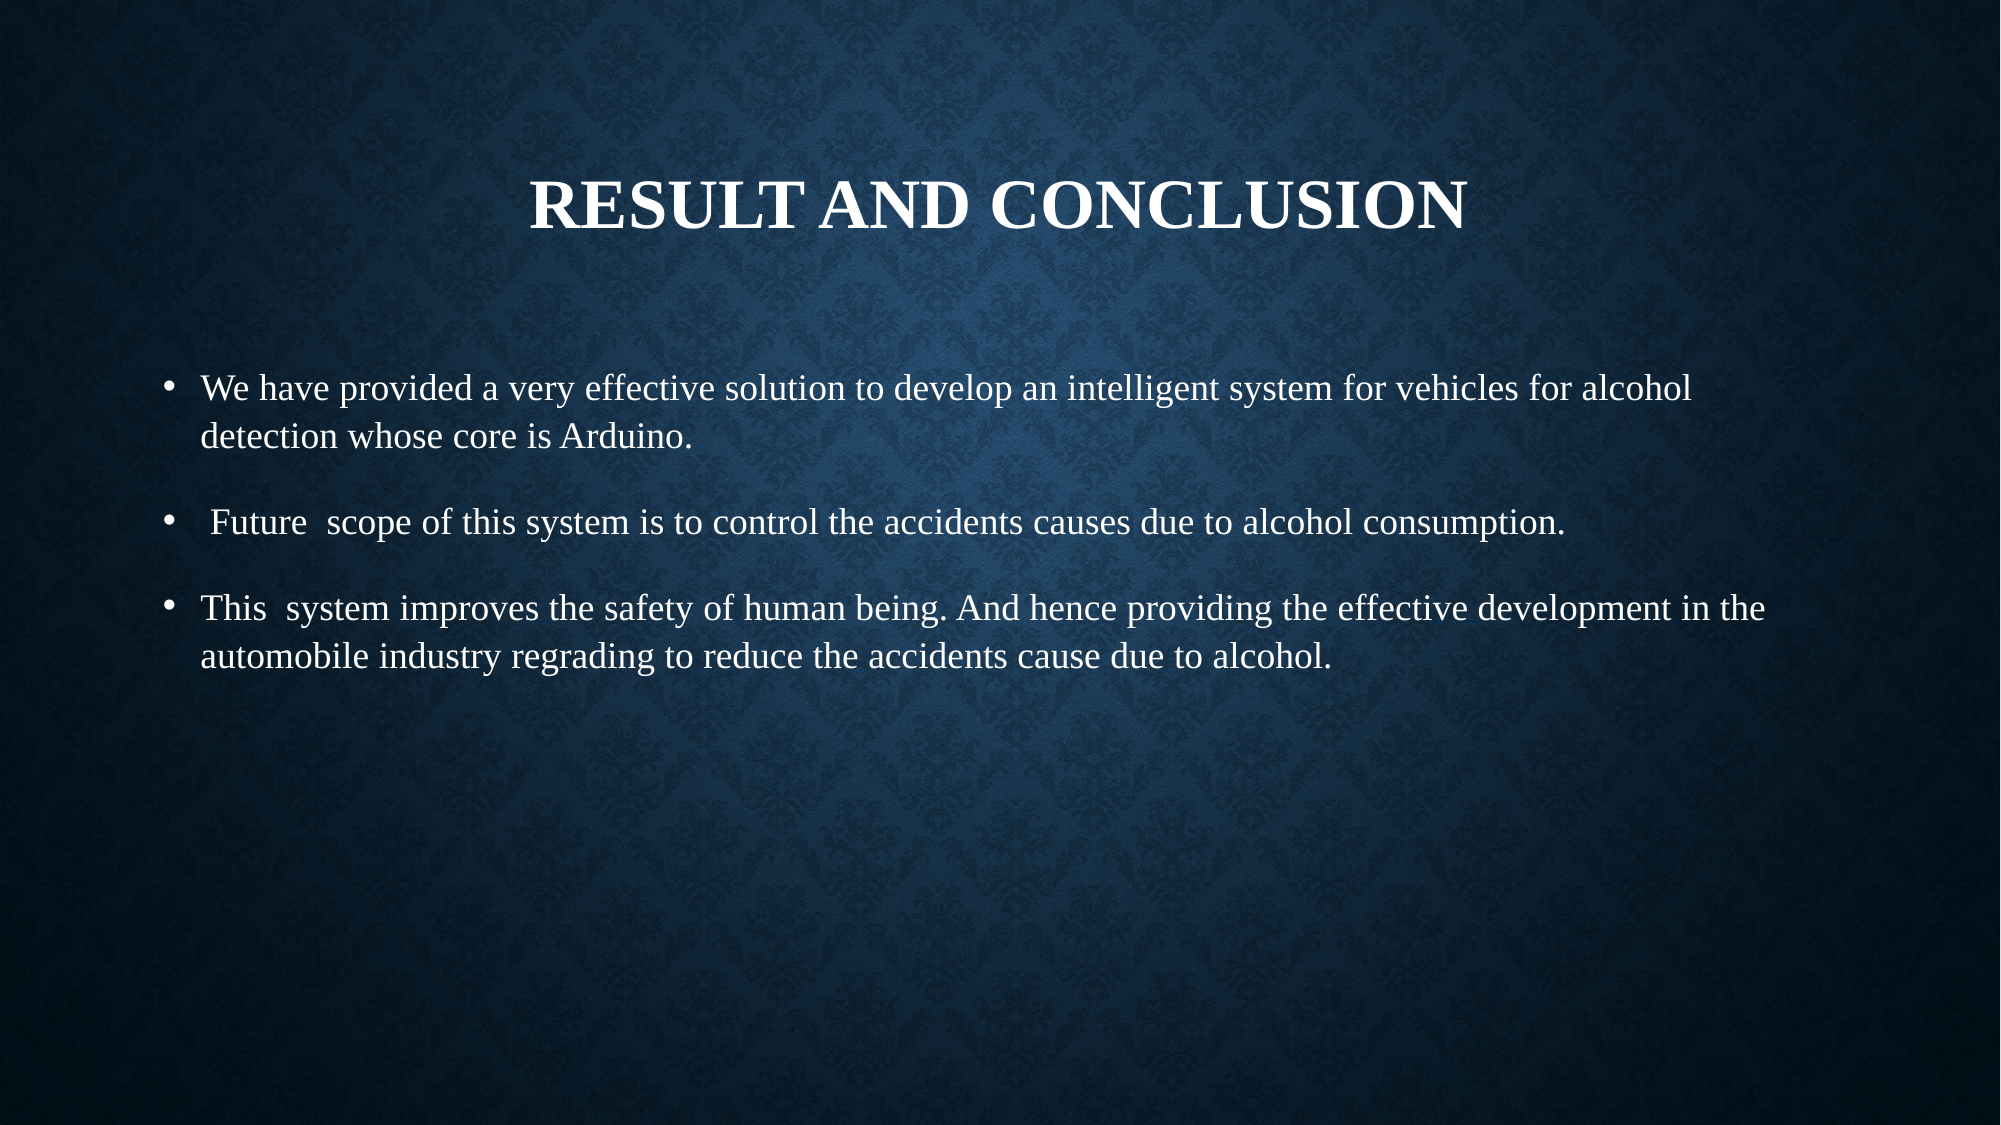

# reSULT AND CONCLUSION
We have provided a very effective solution to develop an intelligent system for vehicles for alcohol detection whose core is Arduino.
 Future  scope of this system is to control the accidents causes due to alcohol consumption.
This  system improves the safety of human being. And hence providing the effective development in the automobile industry regrading to reduce the accidents cause due to alcohol.